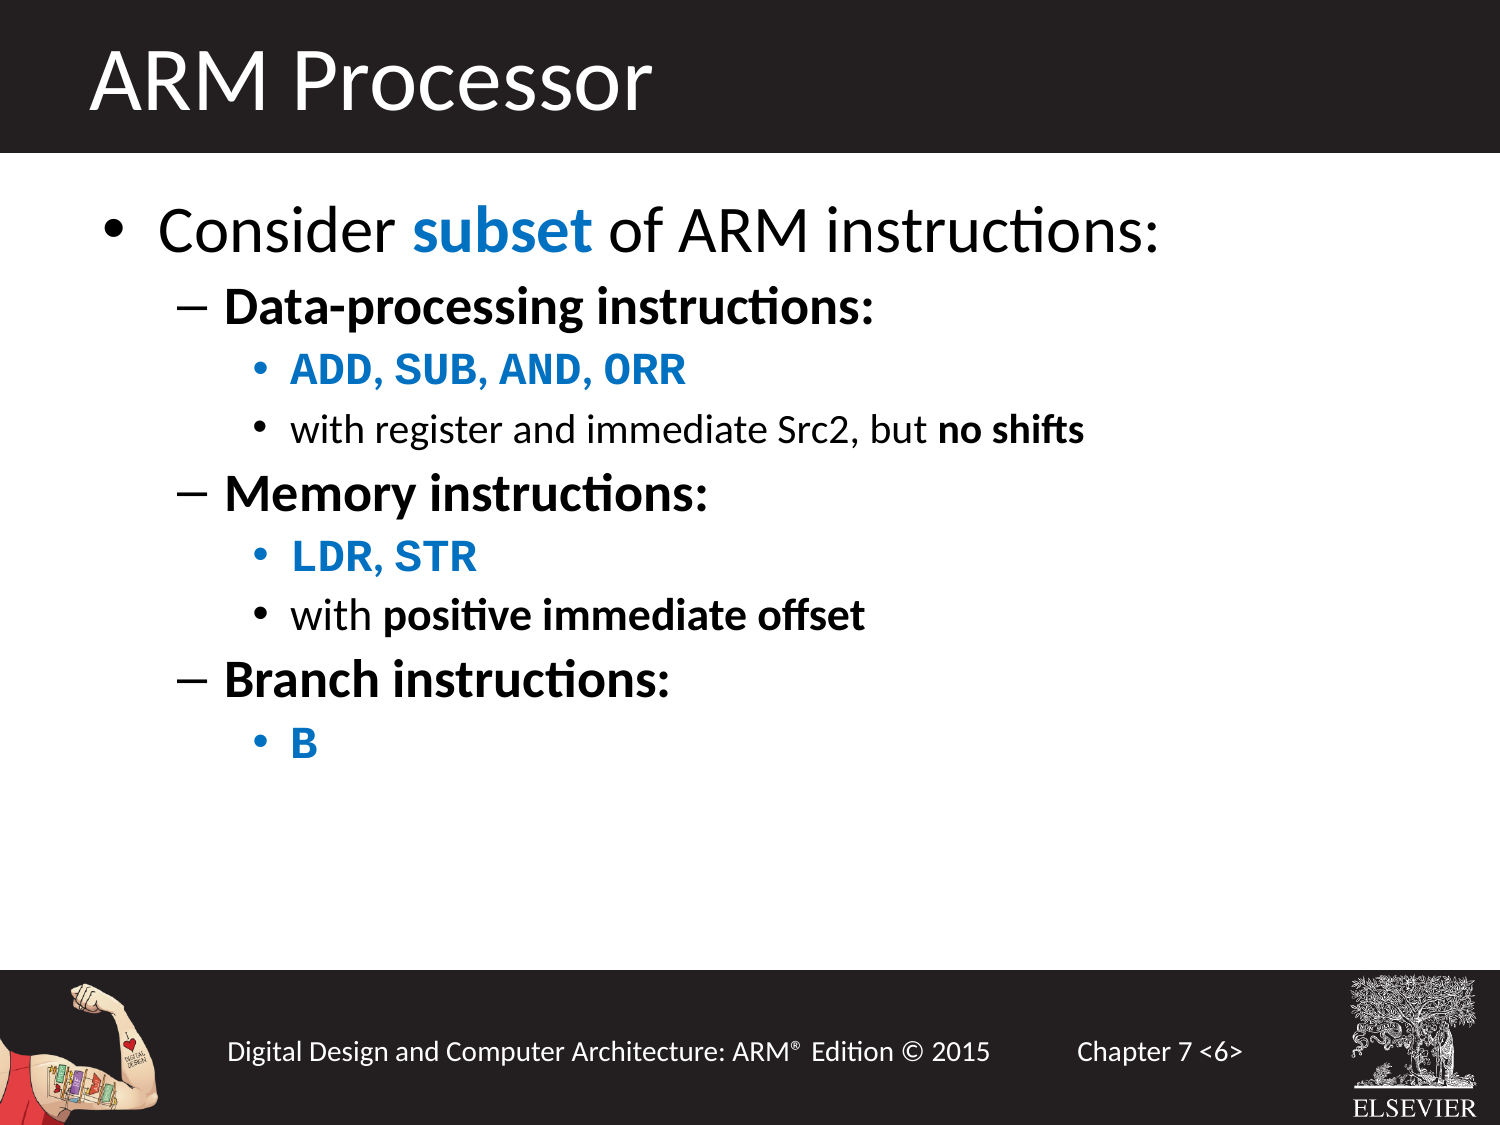

ARM Processor
Consider subset of ARM instructions:
Data-processing instructions:
ADD, SUB, AND, ORR
with register and immediate Src2, but no shifts
Memory instructions:
LDR, STR
with positive immediate offset
Branch instructions:
B